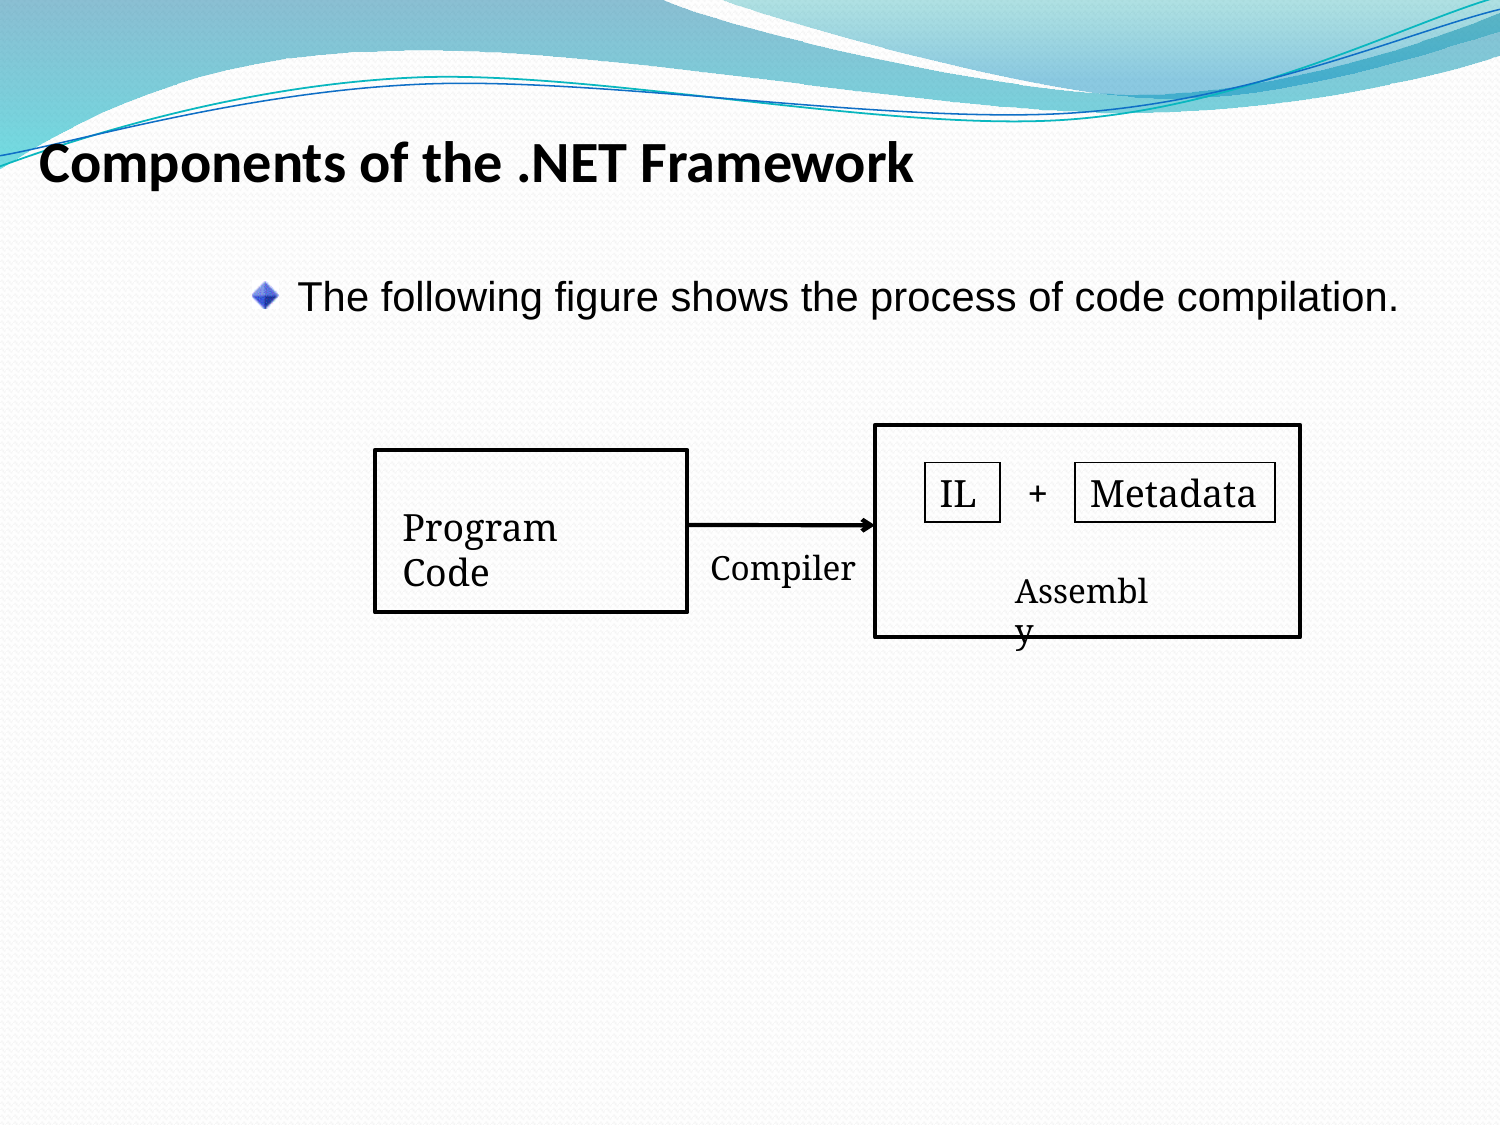

Components of the .NET Framework

The following figure shows the process of code compilation.

IL
+
Metadata
Program Code
Compiler
Assembly